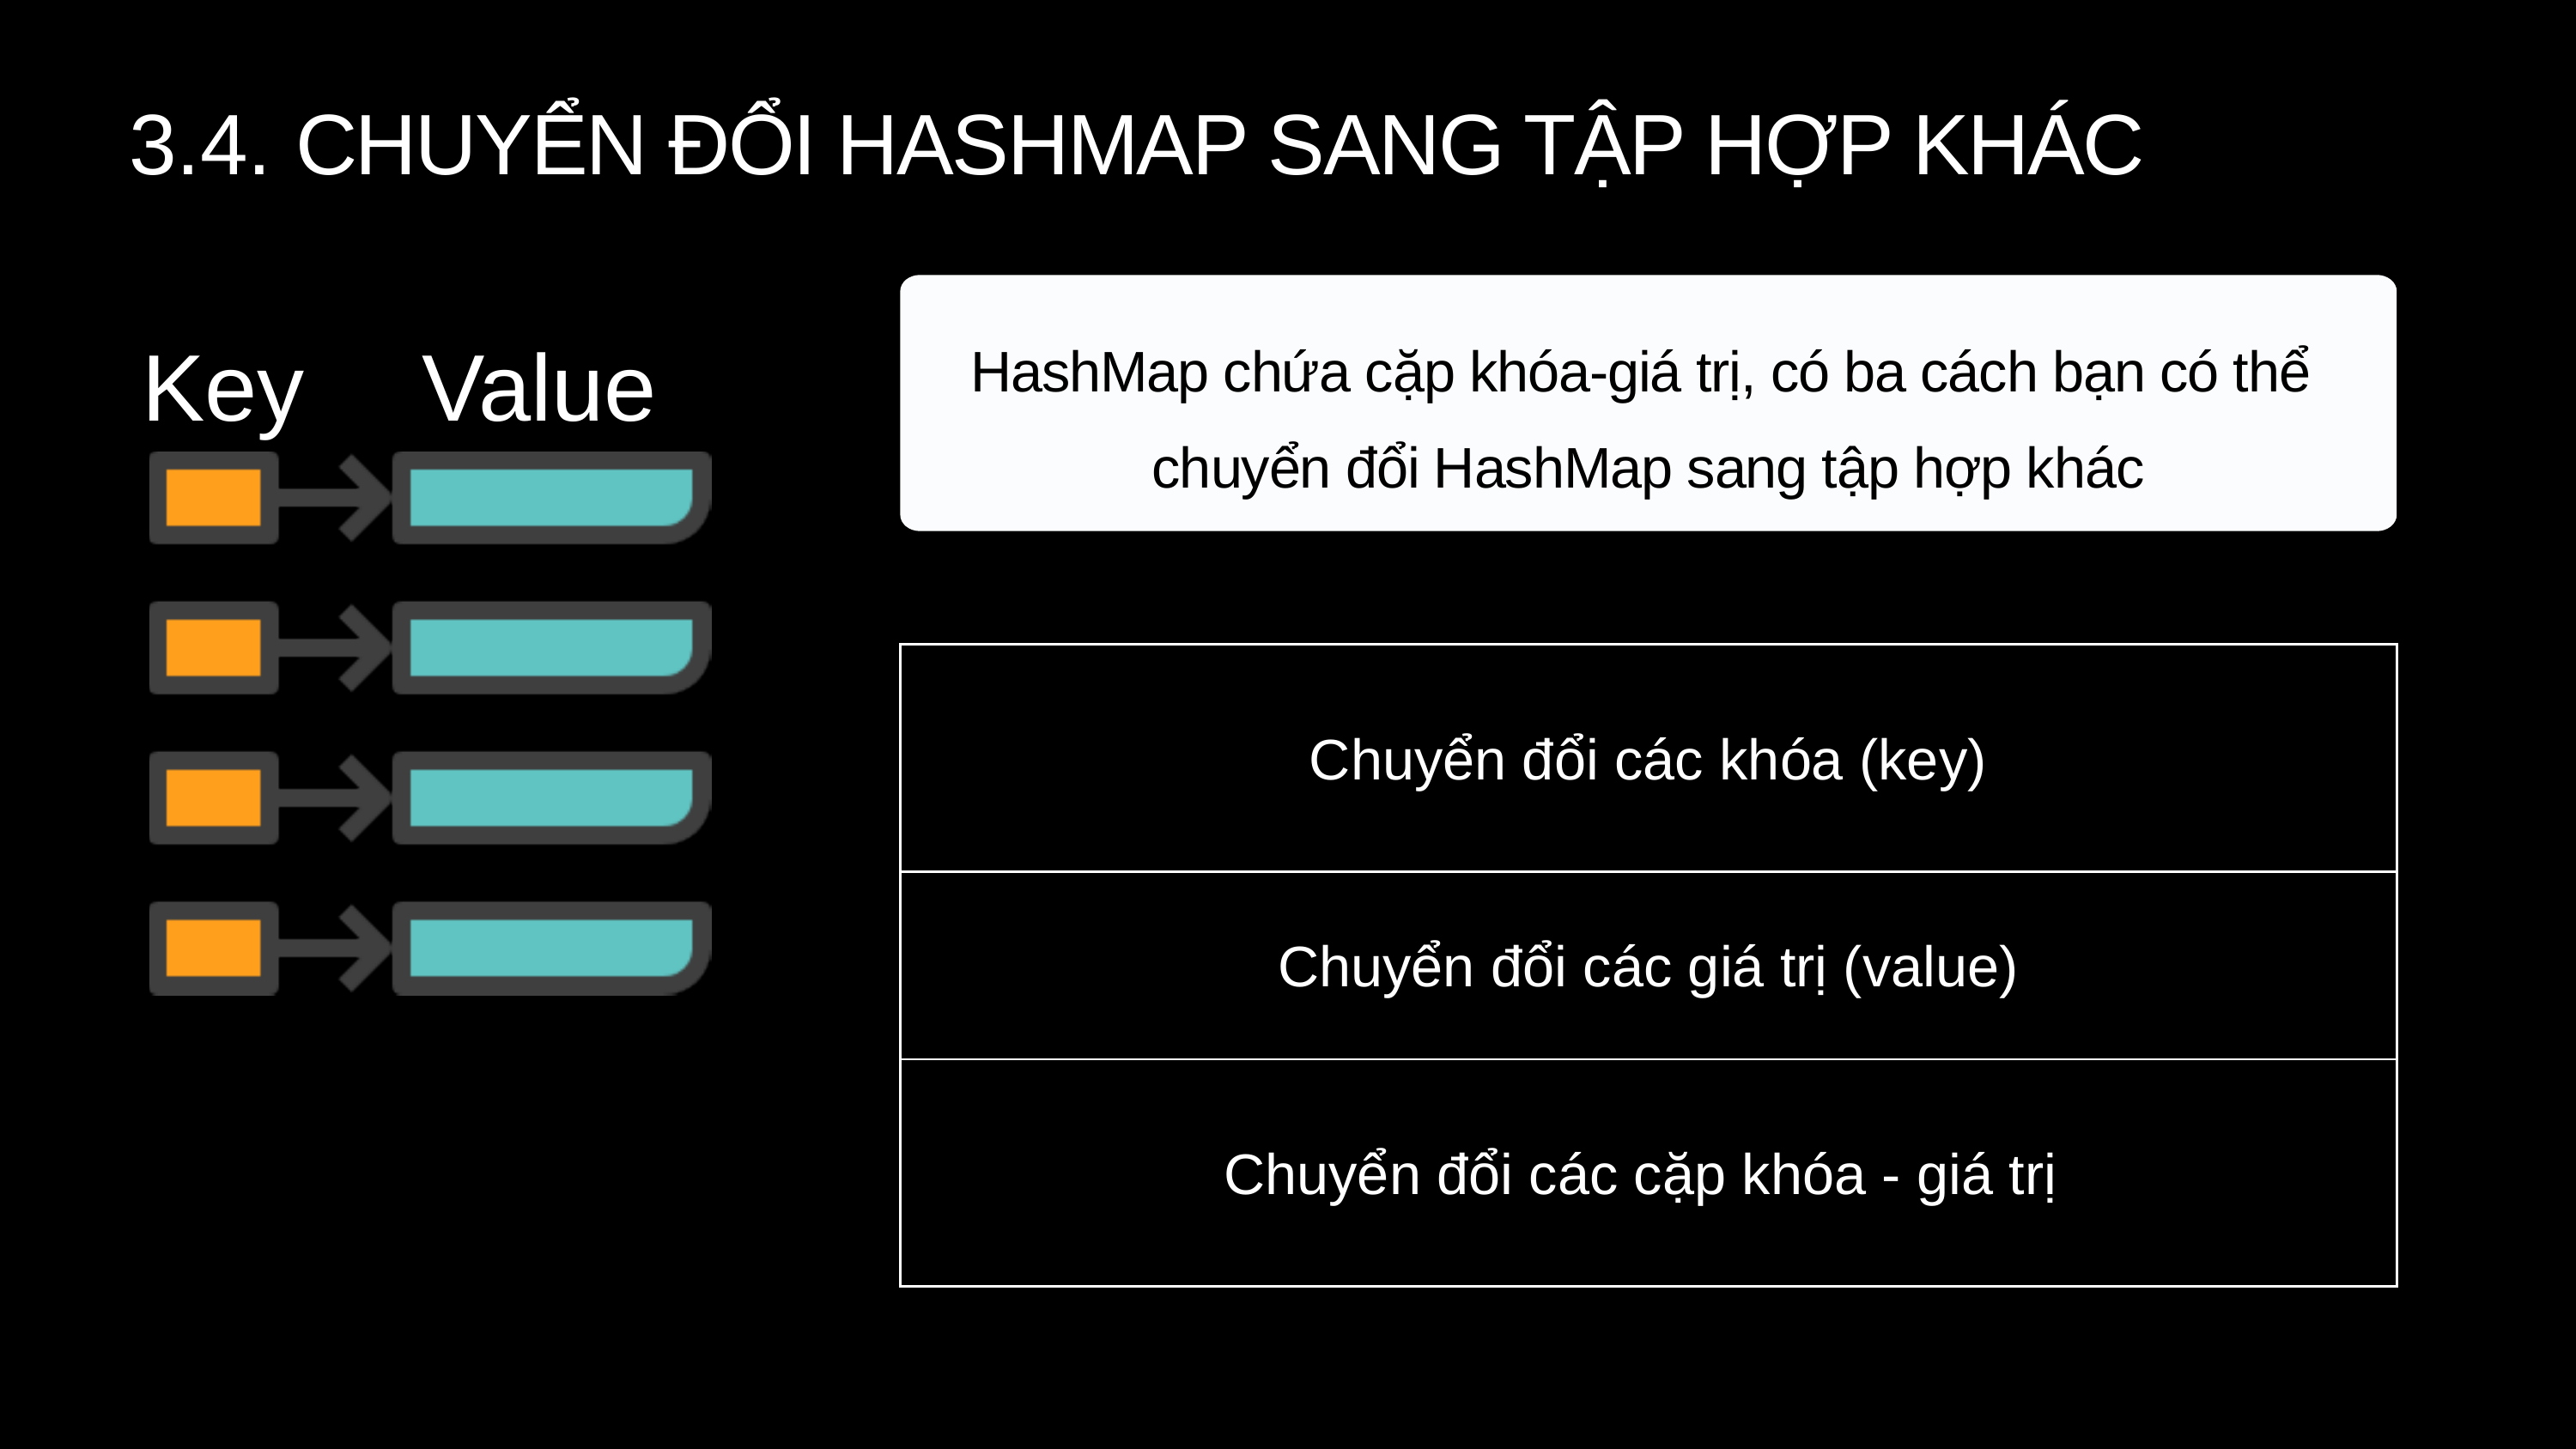

3.4. CHUYỂN ĐỔI HASHMAP SANG TẬP HỢP KHÁC

HashMap chứa cặp khóa-giá trị, có ba cách bạn có thể
chuyển đổi HashMap sang tập hợp khác
Key
Value

| Chuyển đổi các khóa (key) |
| --- |
| Chuyển đổi các giá trị (value) |
| Chuyển đổi các cặp khóa - giá trị |